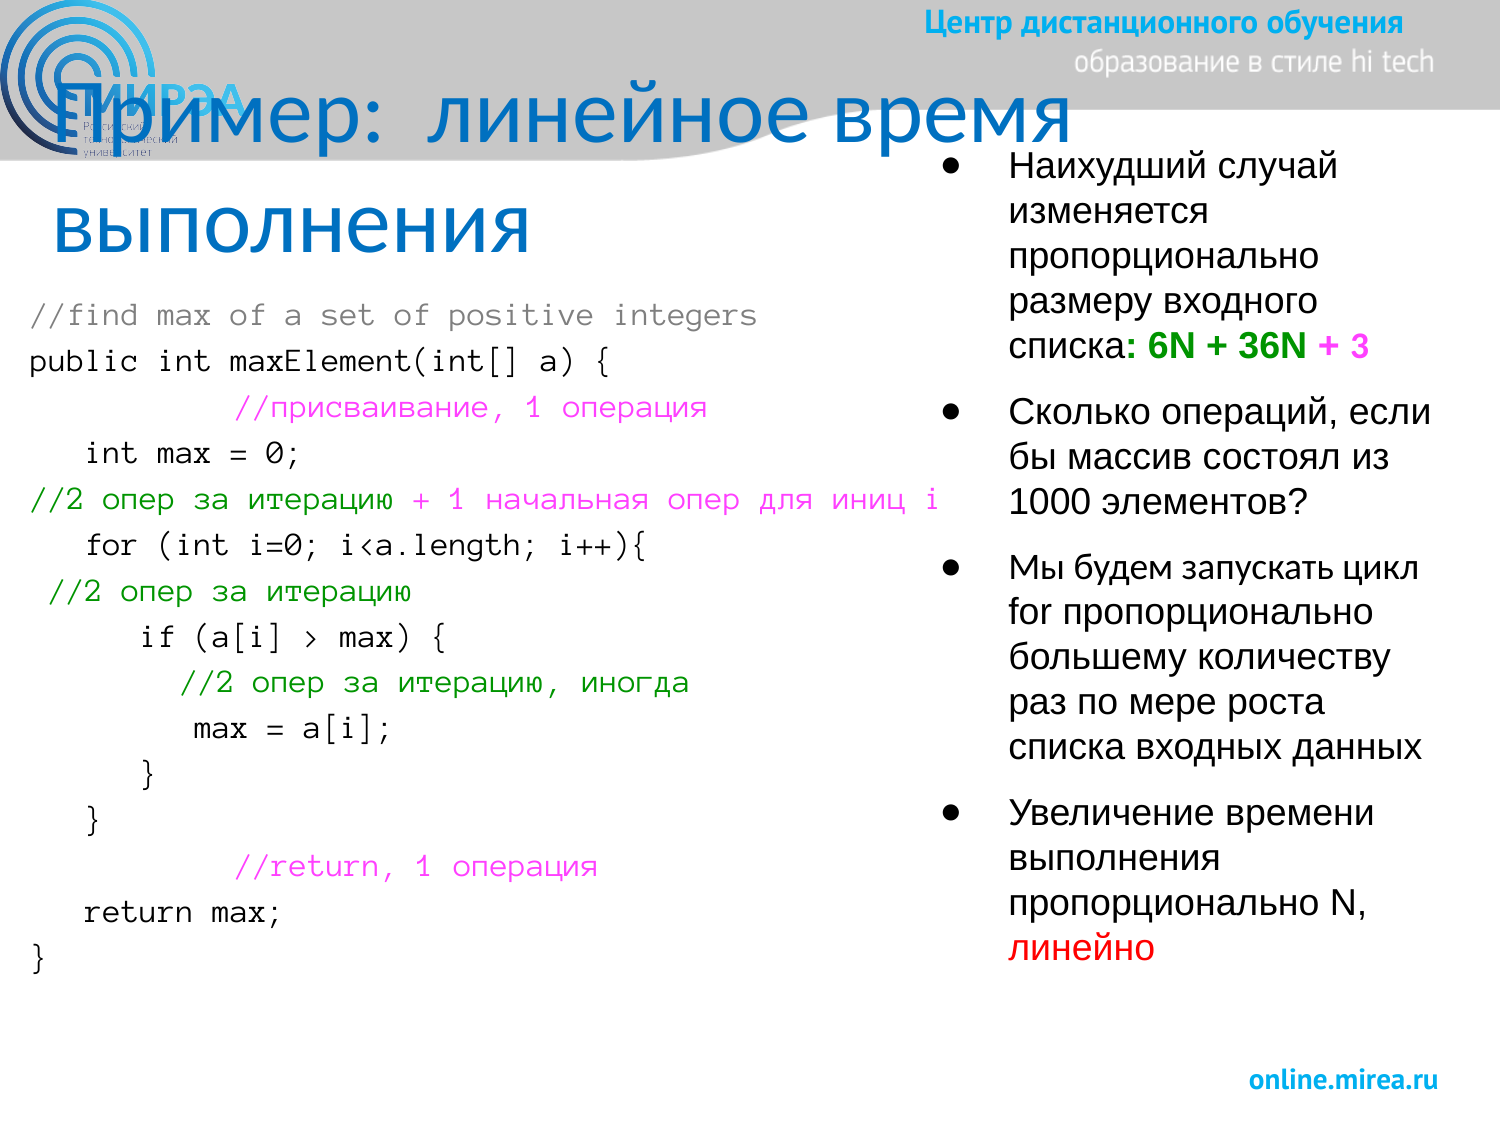

Пример:  линейное время выполнения
Наихудший случай изменяется пропорционально размеру входного списка: 6N + 36N + 3
Сколько операций, если бы массив состоял из 1000 элементов?
Мы будем запускать цикл for пропорционально большему количеству раз по мере роста списка входных данных
Увеличение времени выполнения пропорционально N, линейно
//find max of a set of positive integers
public int maxElement(int[] a) {
   //присваивание, 1 операция
   int max = 0;
//2 опер за итерацию + 1 начальная опер для иниц i
   for (int i=0; i<a.length; i++){
 //2 опер за итерацию
      if (a[i] > max) {
//2 опер за итерацию, иногда
         max = a[i];
      }
   }
   //return, 1 операция
   return max;
}